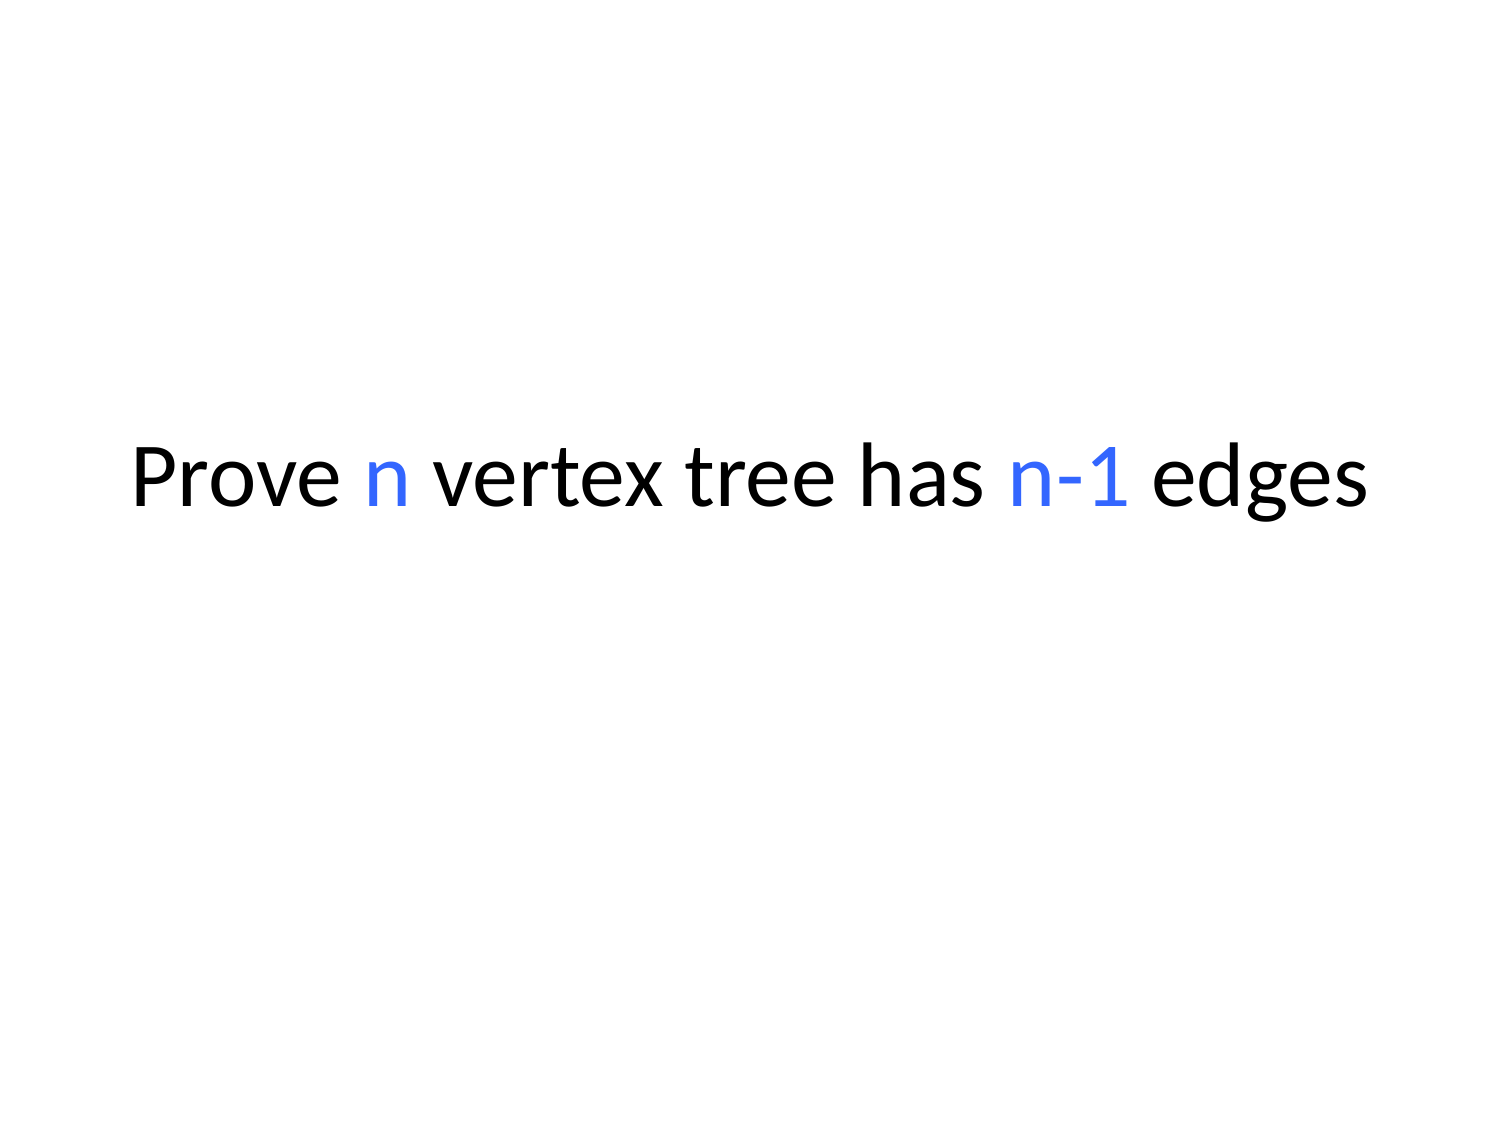

# Prove n vertex tree has n-1 edges